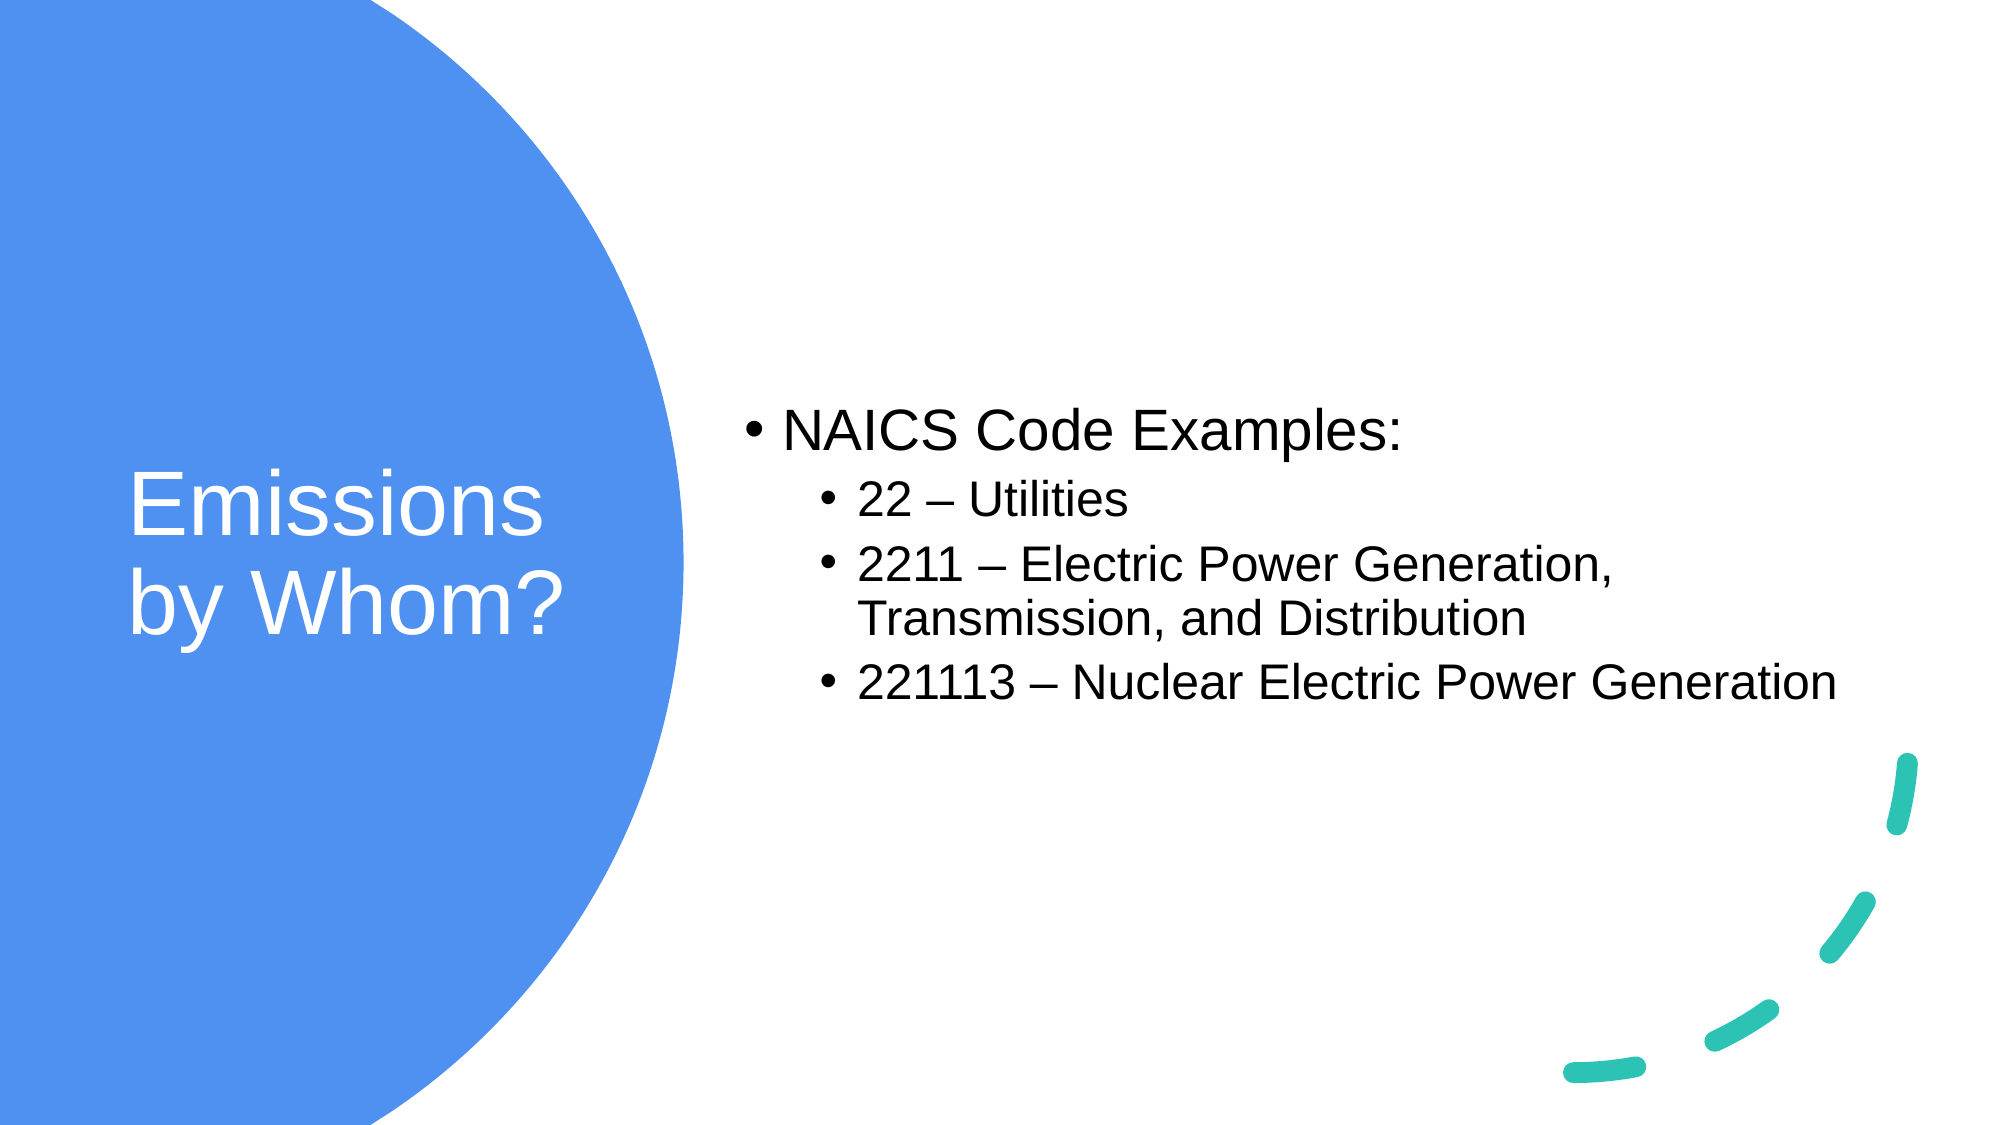

NAICS Code Examples:
22 – Utilities
2211 – Electric Power Generation, Transmission, and Distribution
221113 – Nuclear Electric Power Generation
# Emissions by Whom?